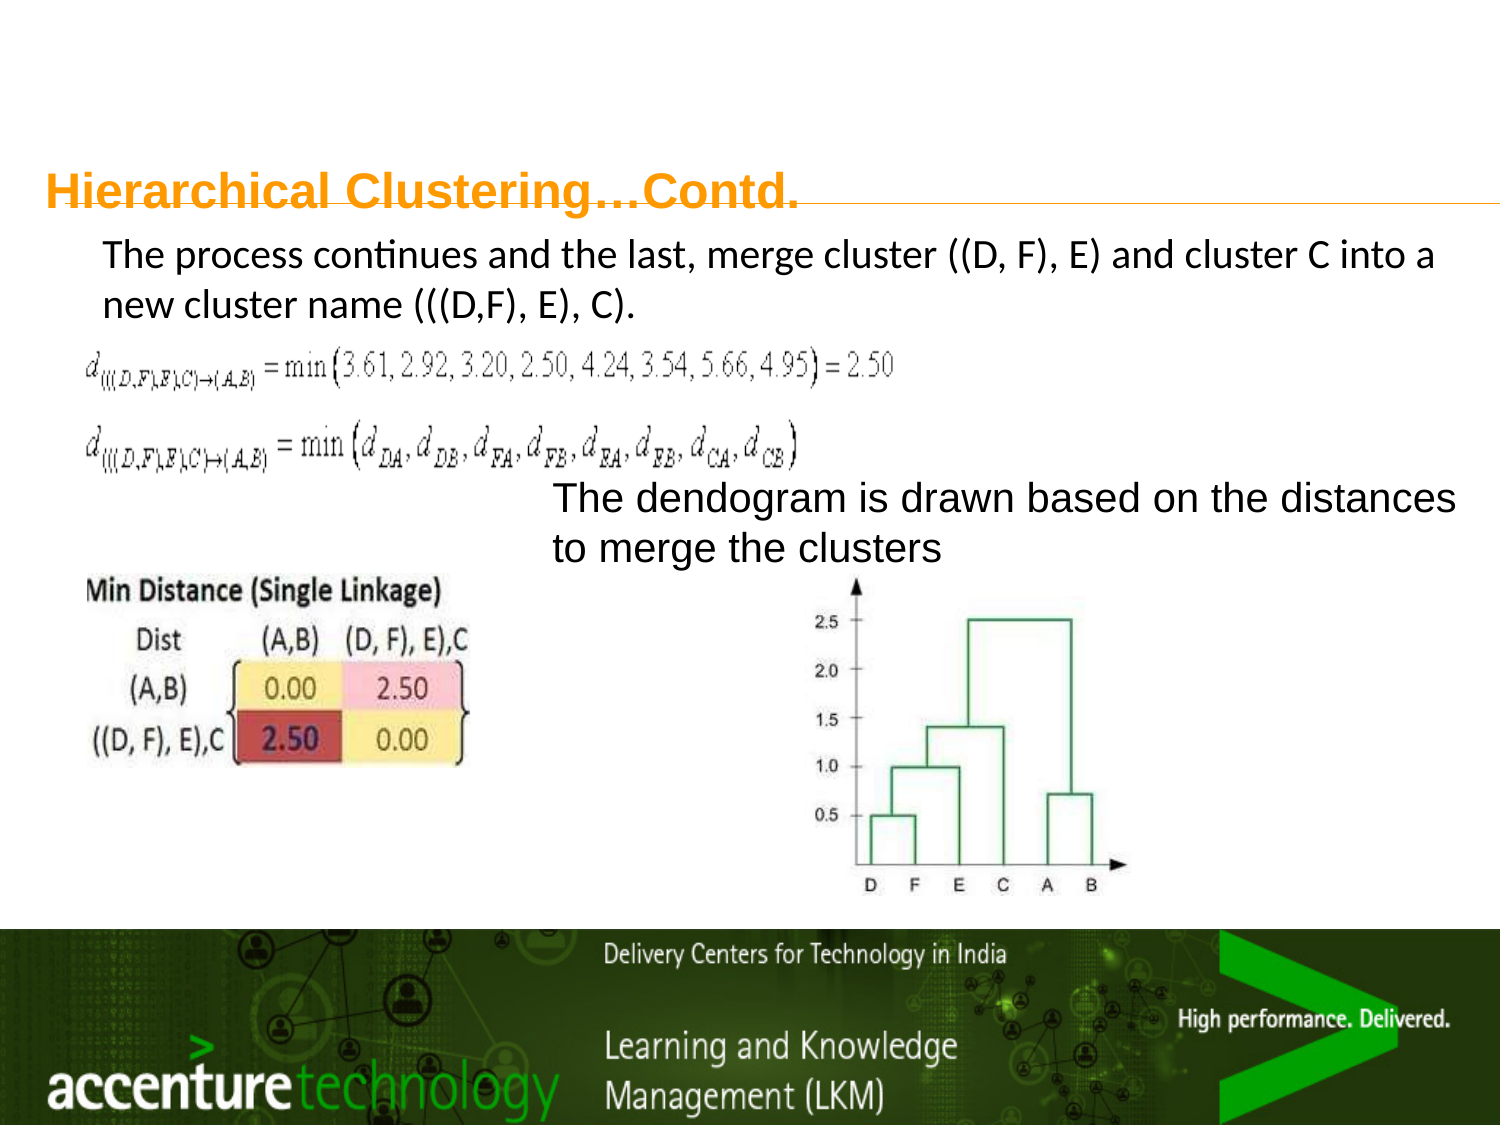

# Hierarchical Clustering…Contd.
The process continues and the last, merge cluster ((D, F), E) and cluster C into a new cluster name (((D,F), E), C).

The dendogram is drawn based on the distances to merge the clusters